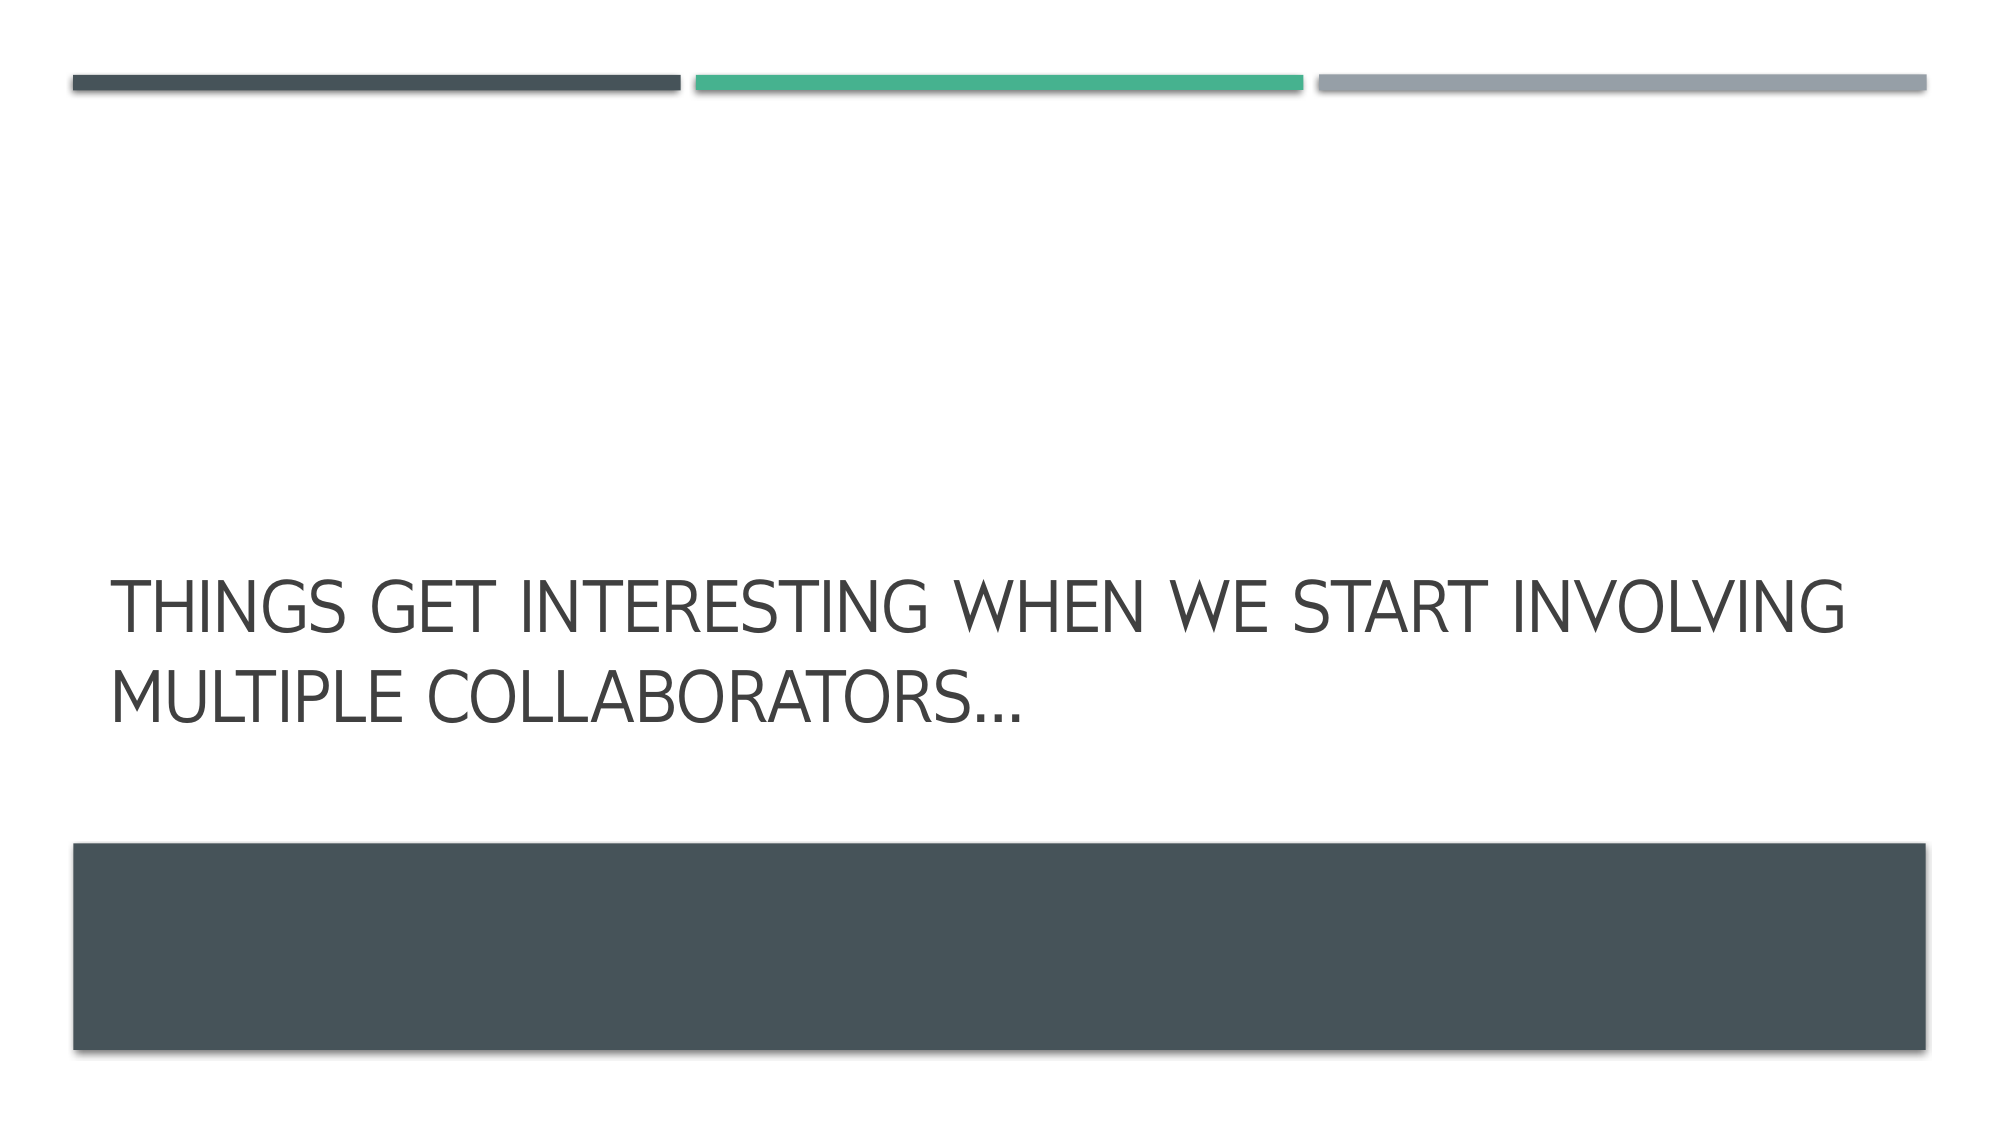

# Things get interesting when we start involving multiple collaborators…